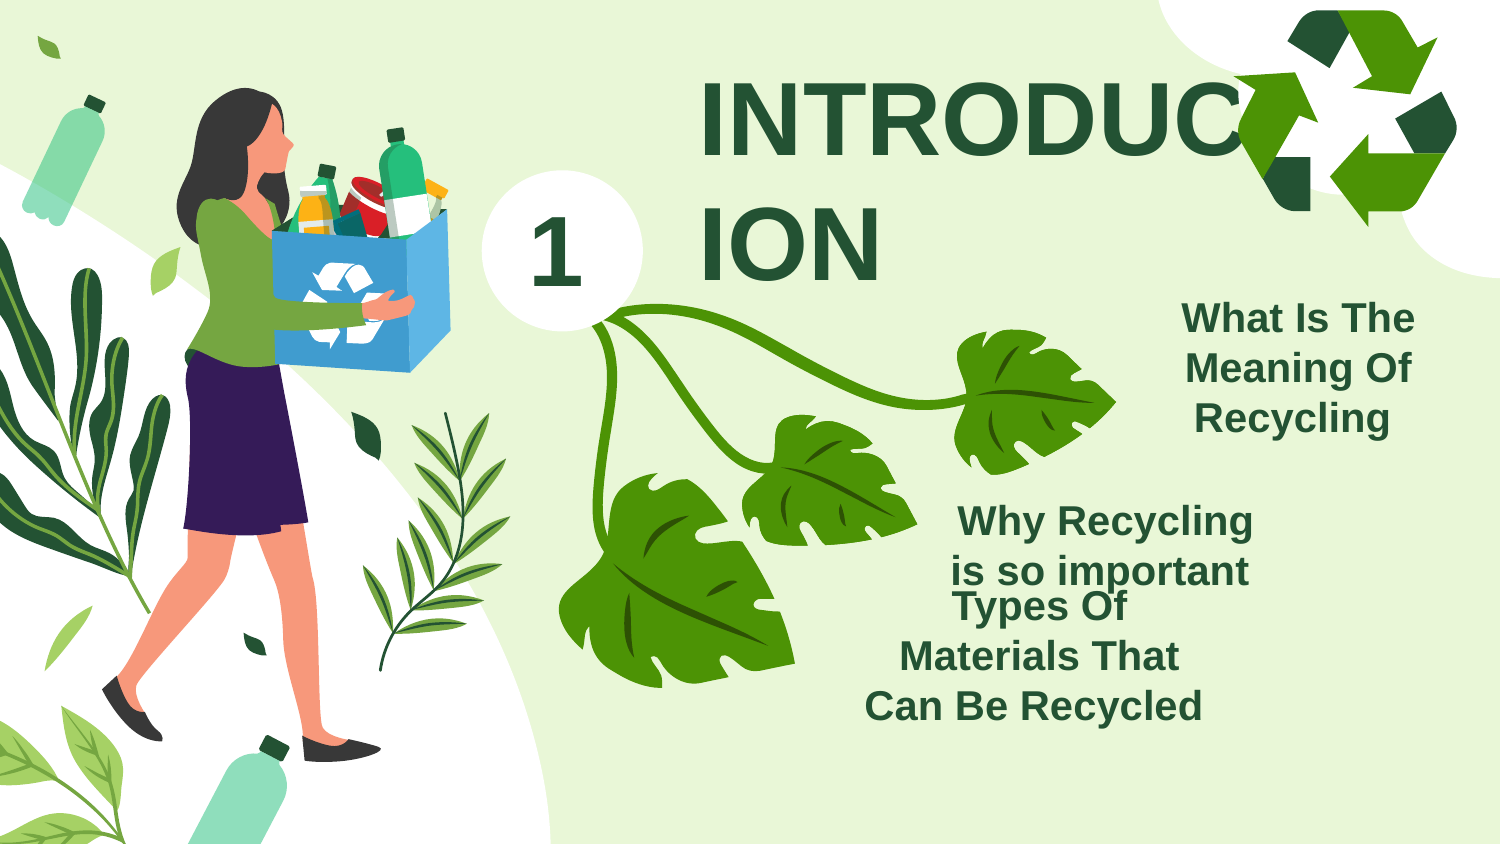

# INTRODUCTION

1

What Is The Meaning Of Recycling

Why Recycling is so important

Types Of Materials That Can Be Recycled